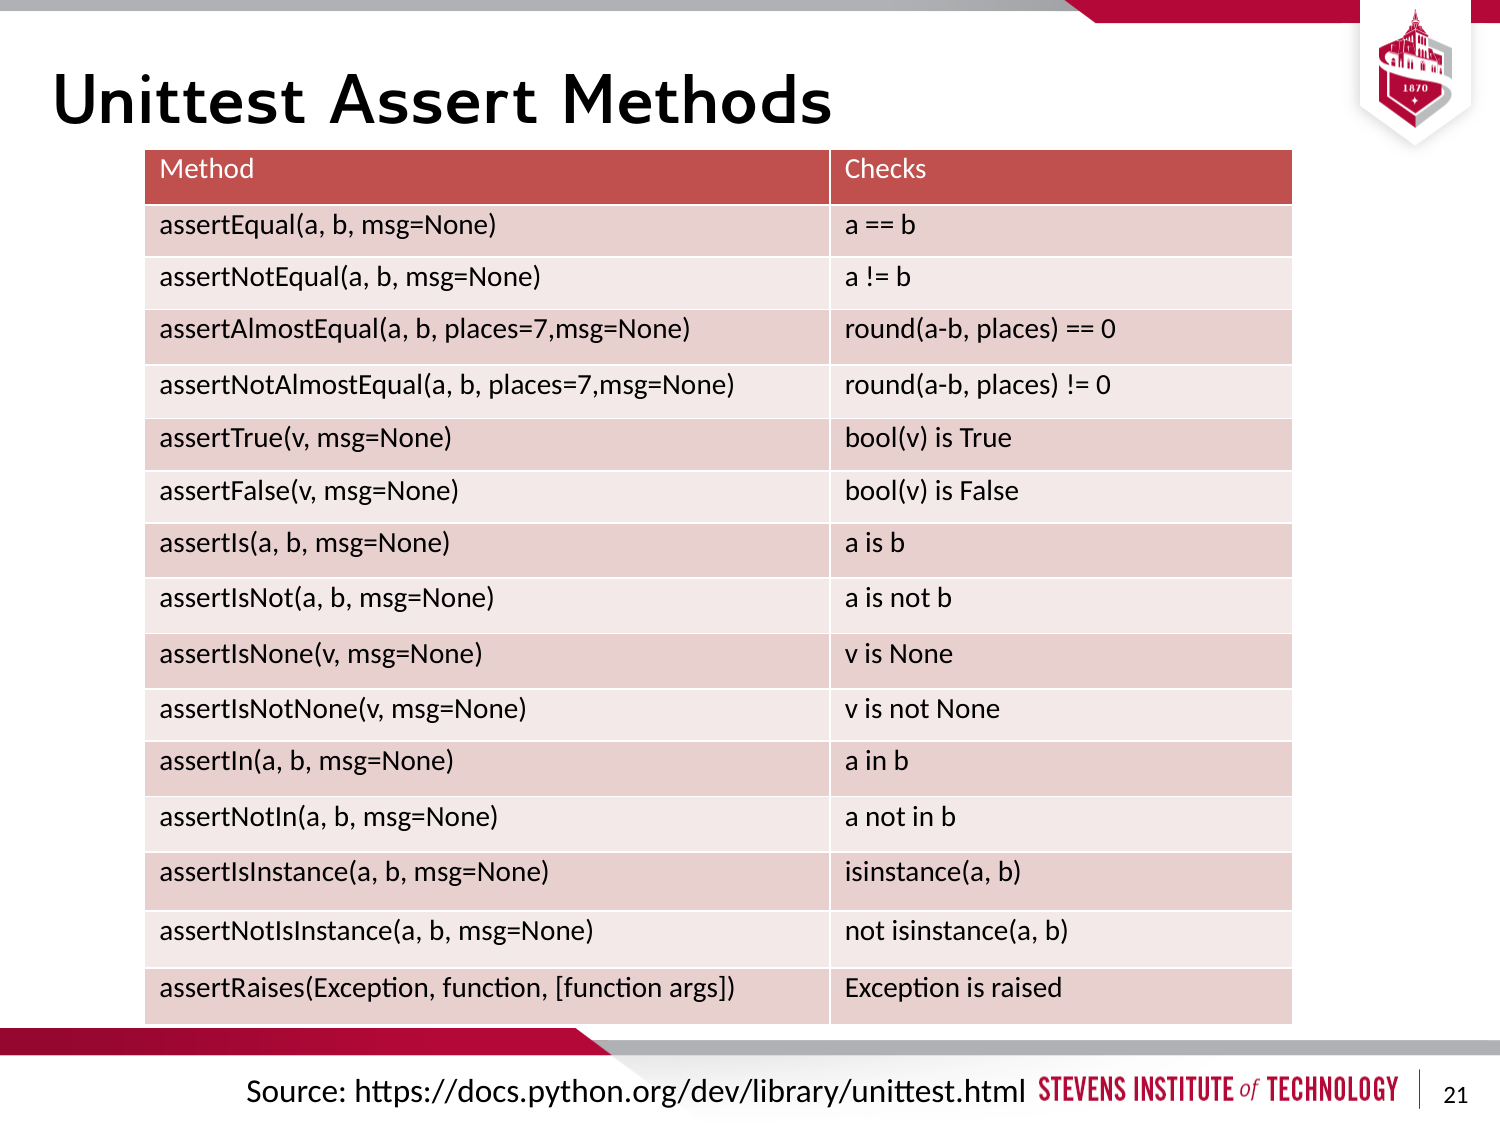

# Unittest Assert Methods
| Method | Checks |
| --- | --- |
| assertEqual(a, b, msg=None) | a == b |
| assertNotEqual(a, b, msg=None) | a != b |
| assertAlmostEqual(a, b, places=7,msg=None) | round(a-b, places) == 0 |
| assertNotAlmostEqual(a, b, places=7,msg=None) | round(a-b, places) != 0 |
| assertTrue(v, msg=None) | bool(v) is True |
| assertFalse(v, msg=None) | bool(v) is False |
| assertIs(a, b, msg=None) | a is b |
| assertIsNot(a, b, msg=None) | a is not b |
| assertIsNone(v, msg=None) | v is None |
| assertIsNotNone(v, msg=None) | v is not None |
| assertIn(a, b, msg=None) | a in b |
| assertNotIn(a, b, msg=None) | a not in b |
| assertIsInstance(a, b, msg=None) | isinstance(a, b) |
| assertNotIsInstance(a, b, msg=None) | not isinstance(a, b) |
| assertRaises(Exception, function, [function args]) | Exception is raised |
Source: https://docs.python.org/dev/library/unittest.html
21